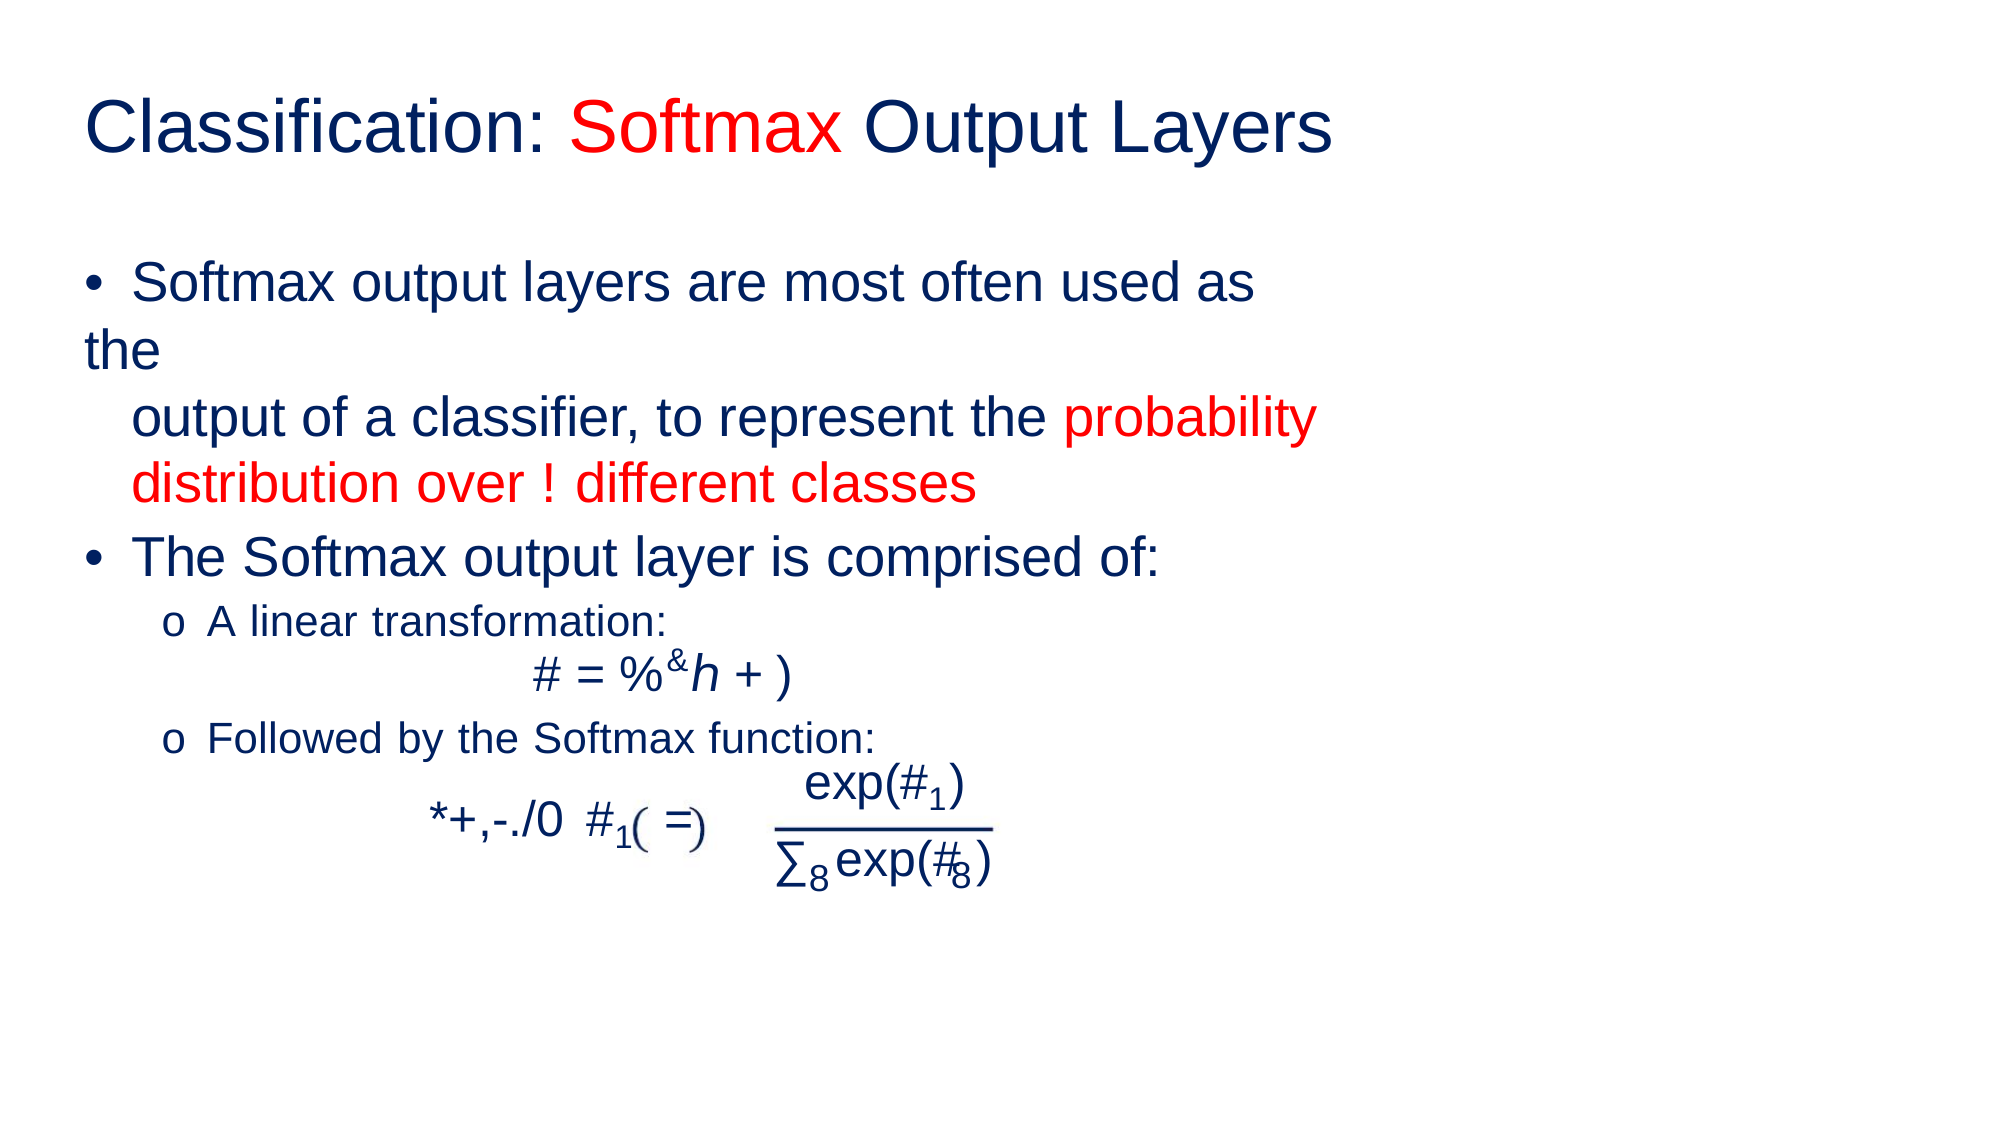

Classification: Softmax Output Layers
• Softmax output layers are most often used as the
output of a classifier, to represent the probability
distribution over ! different classes
• The Softmax output layer is comprised of:
o A linear transformation:
# = %&ℎ + )
o Followed by the Softmax function:
exp(#1)
*+,-./0 #1 =
∑ exp(# )
8
8